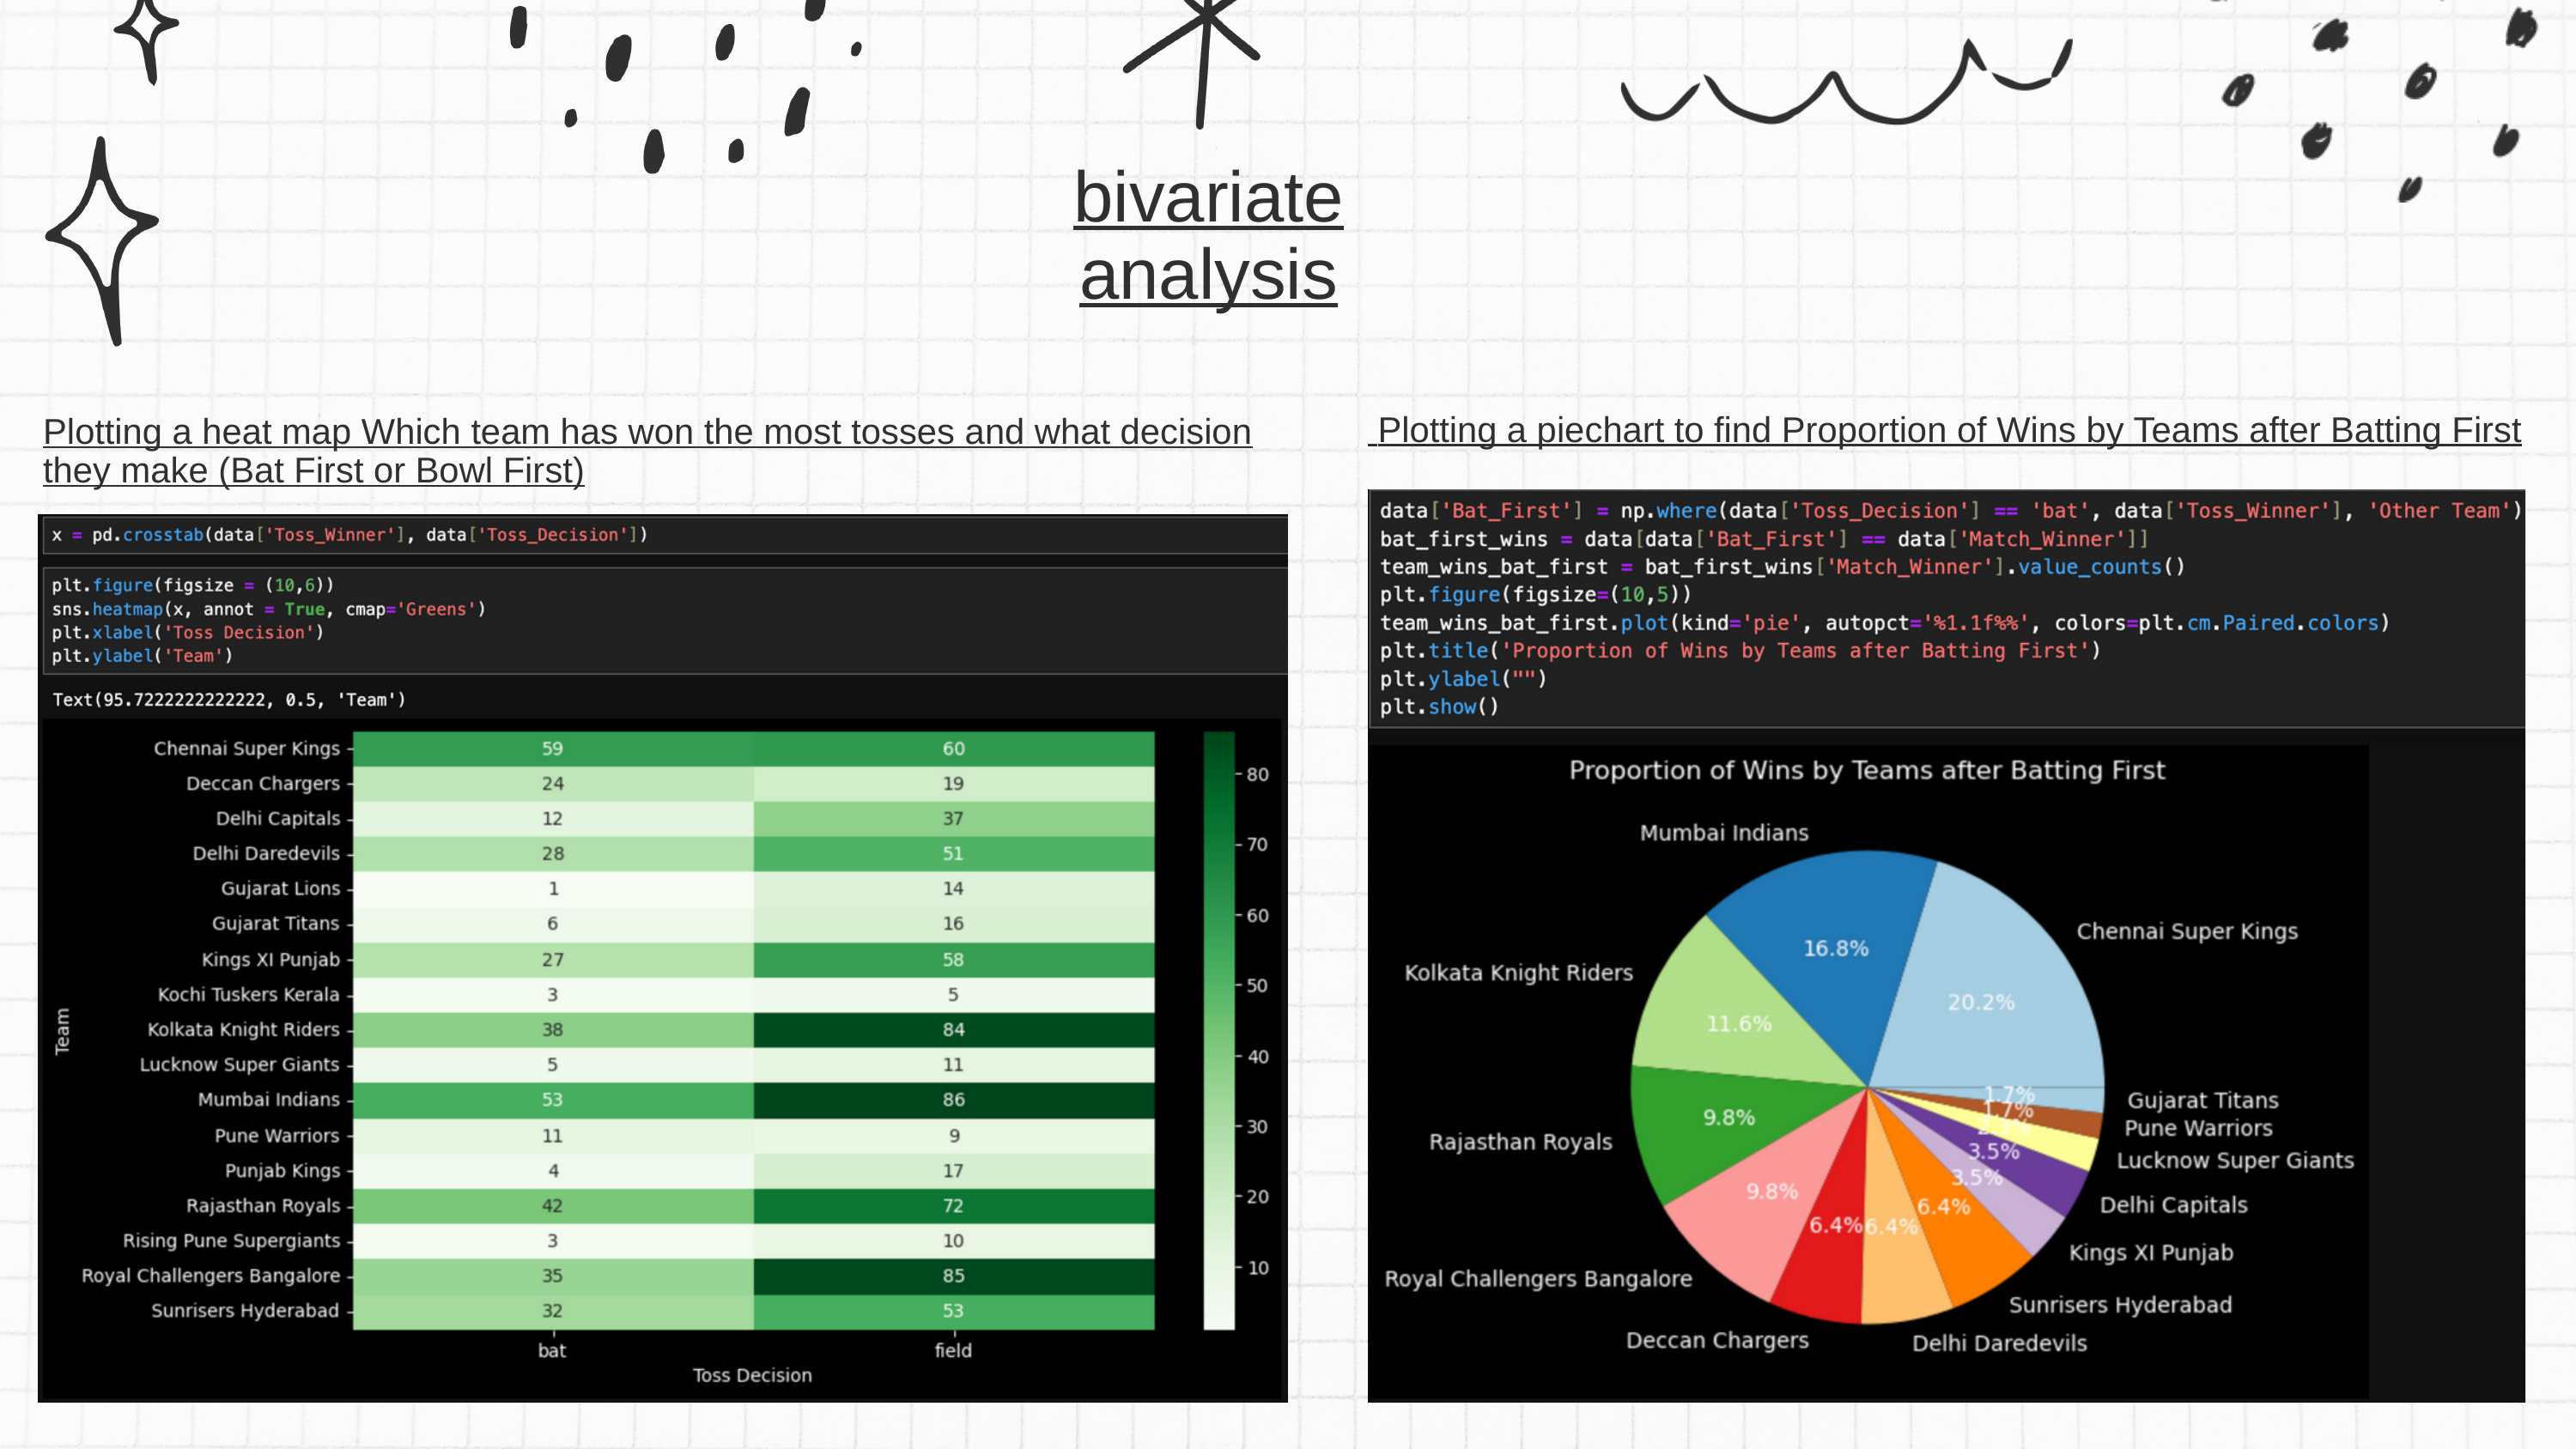

bivariate analysis
 Plotting a piechart to find Proportion of Wins by Teams after Batting First
Plotting a heat map Which team has won the most tosses and what decision they make (Bat First or Bowl First)